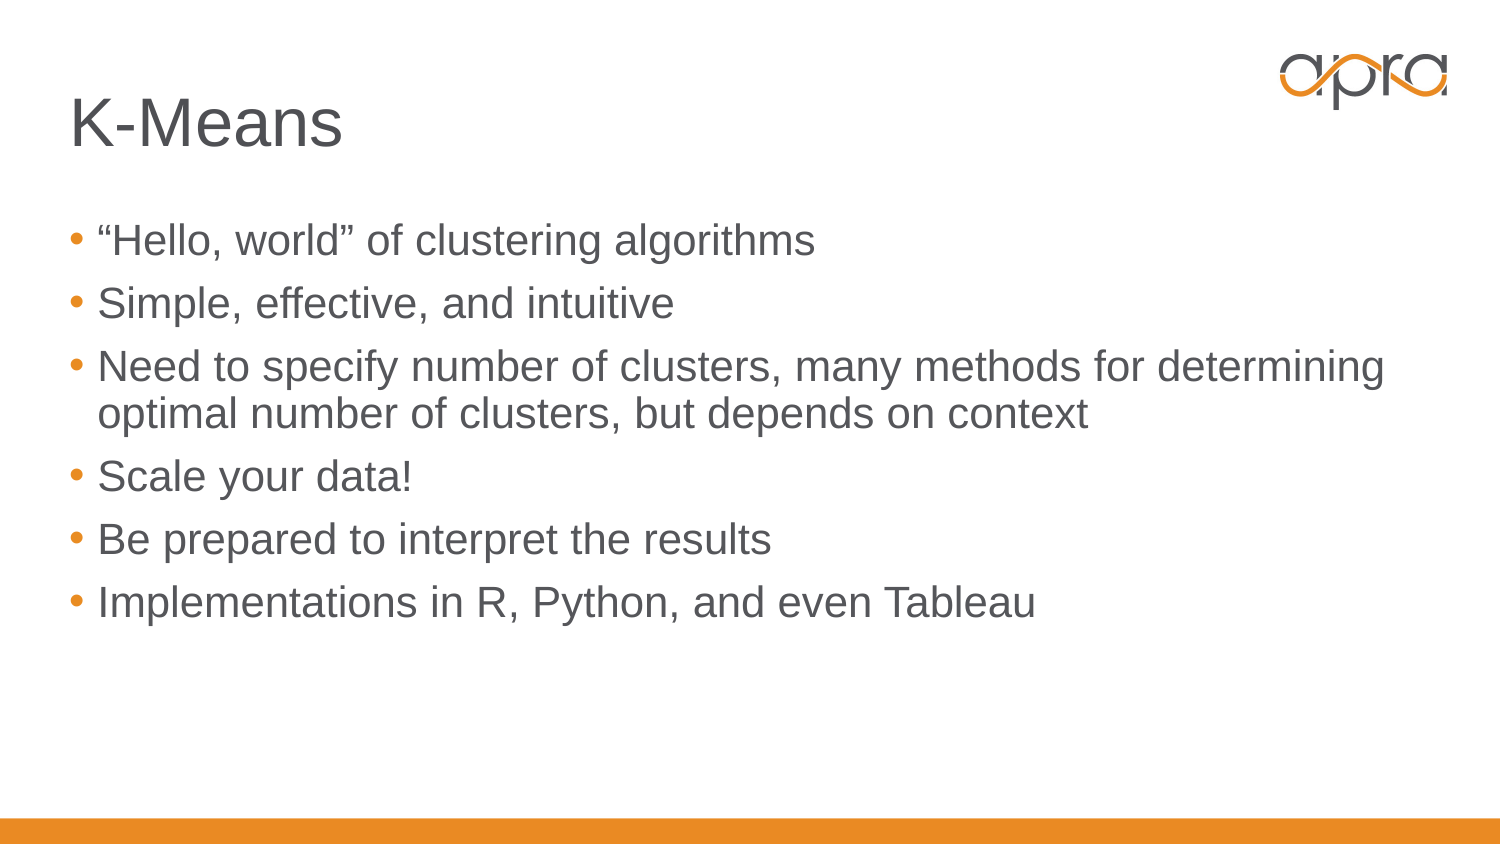

# K-Means
“Hello, world” of clustering algorithms
Simple, effective, and intuitive
Need to specify number of clusters, many methods for determining optimal number of clusters, but depends on context
Scale your data!
Be prepared to interpret the results
Implementations in R, Python, and even Tableau